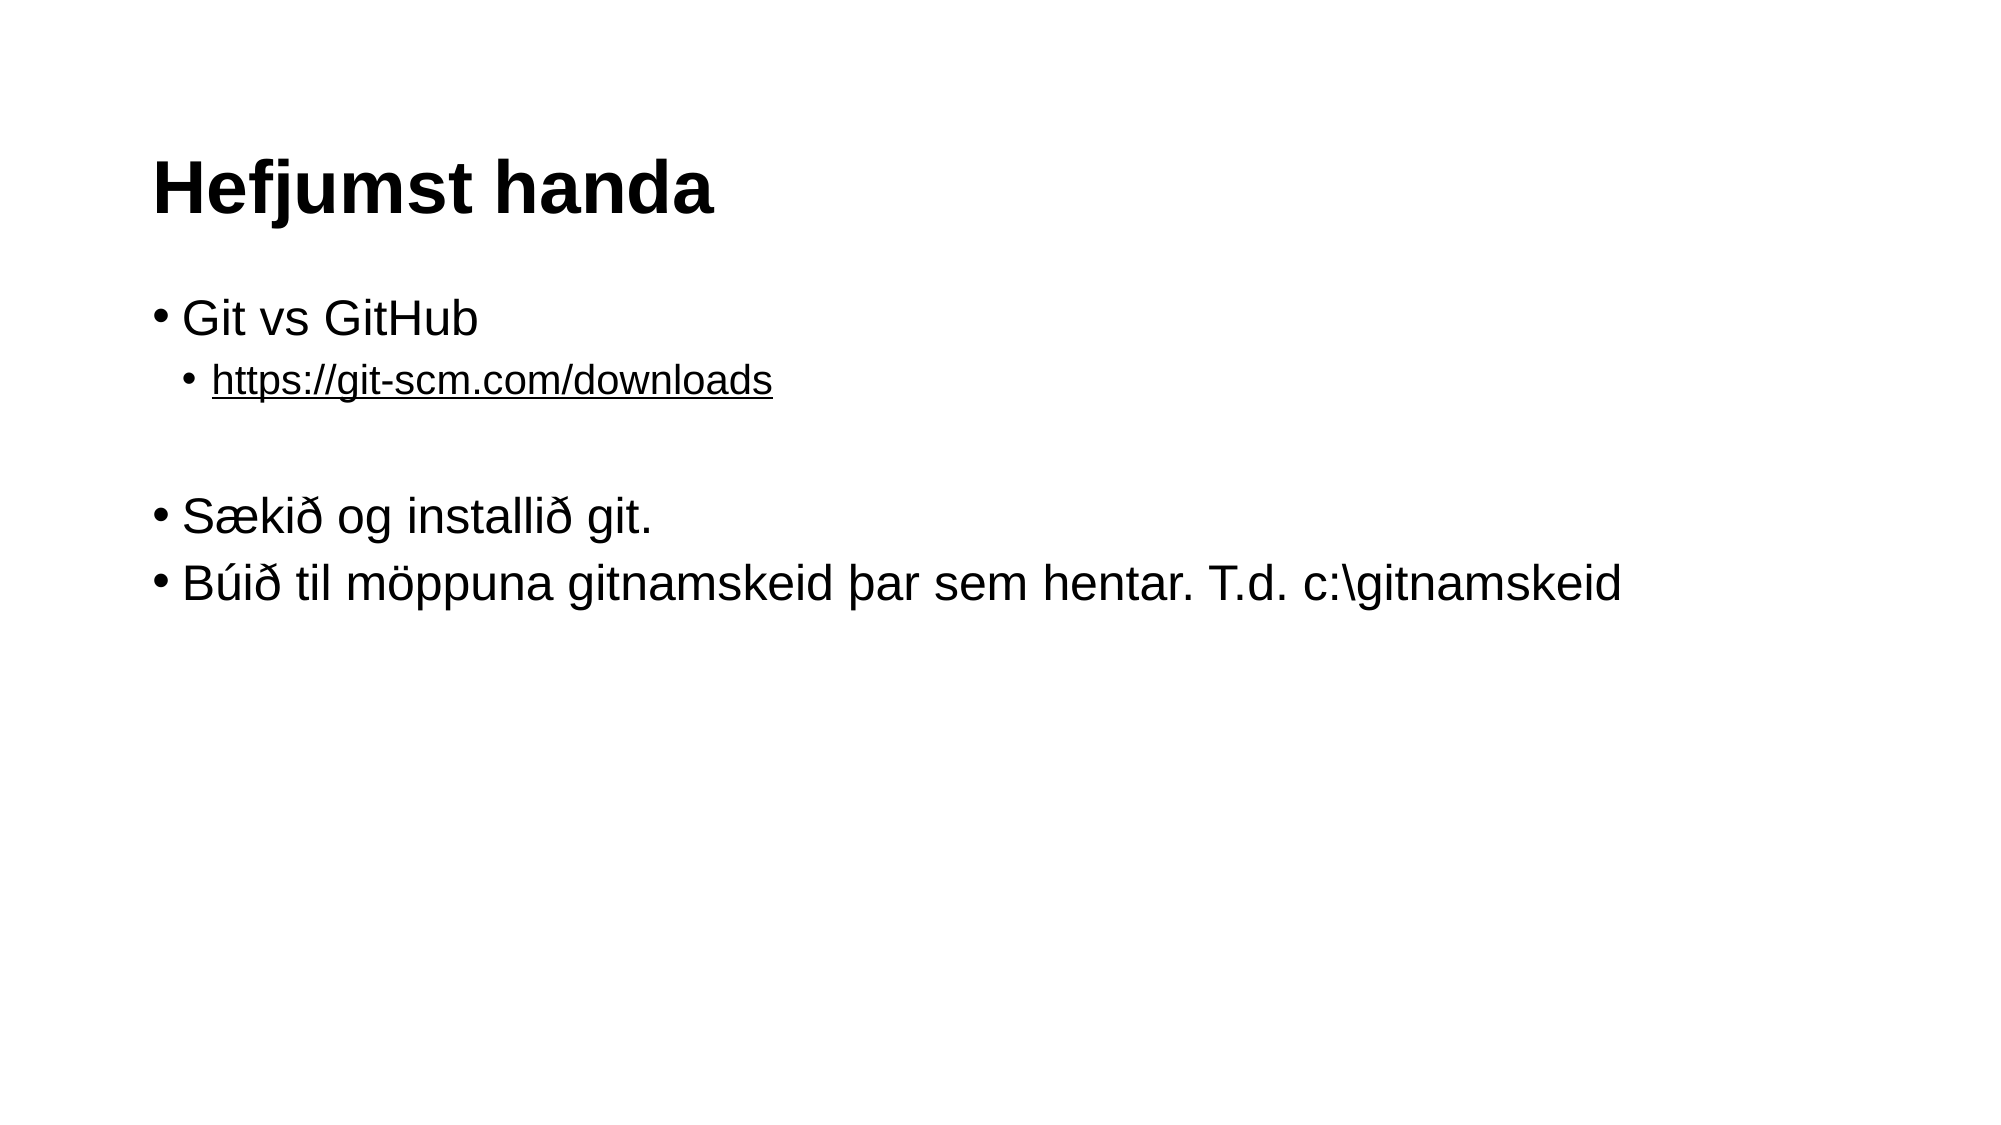

# Hefjumst handa
Git vs GitHub
https://git-scm.com/downloads

Sækið og installið git.
Búið til möppuna gitnamskeid þar sem hentar. T.d. c:\gitnamskeid